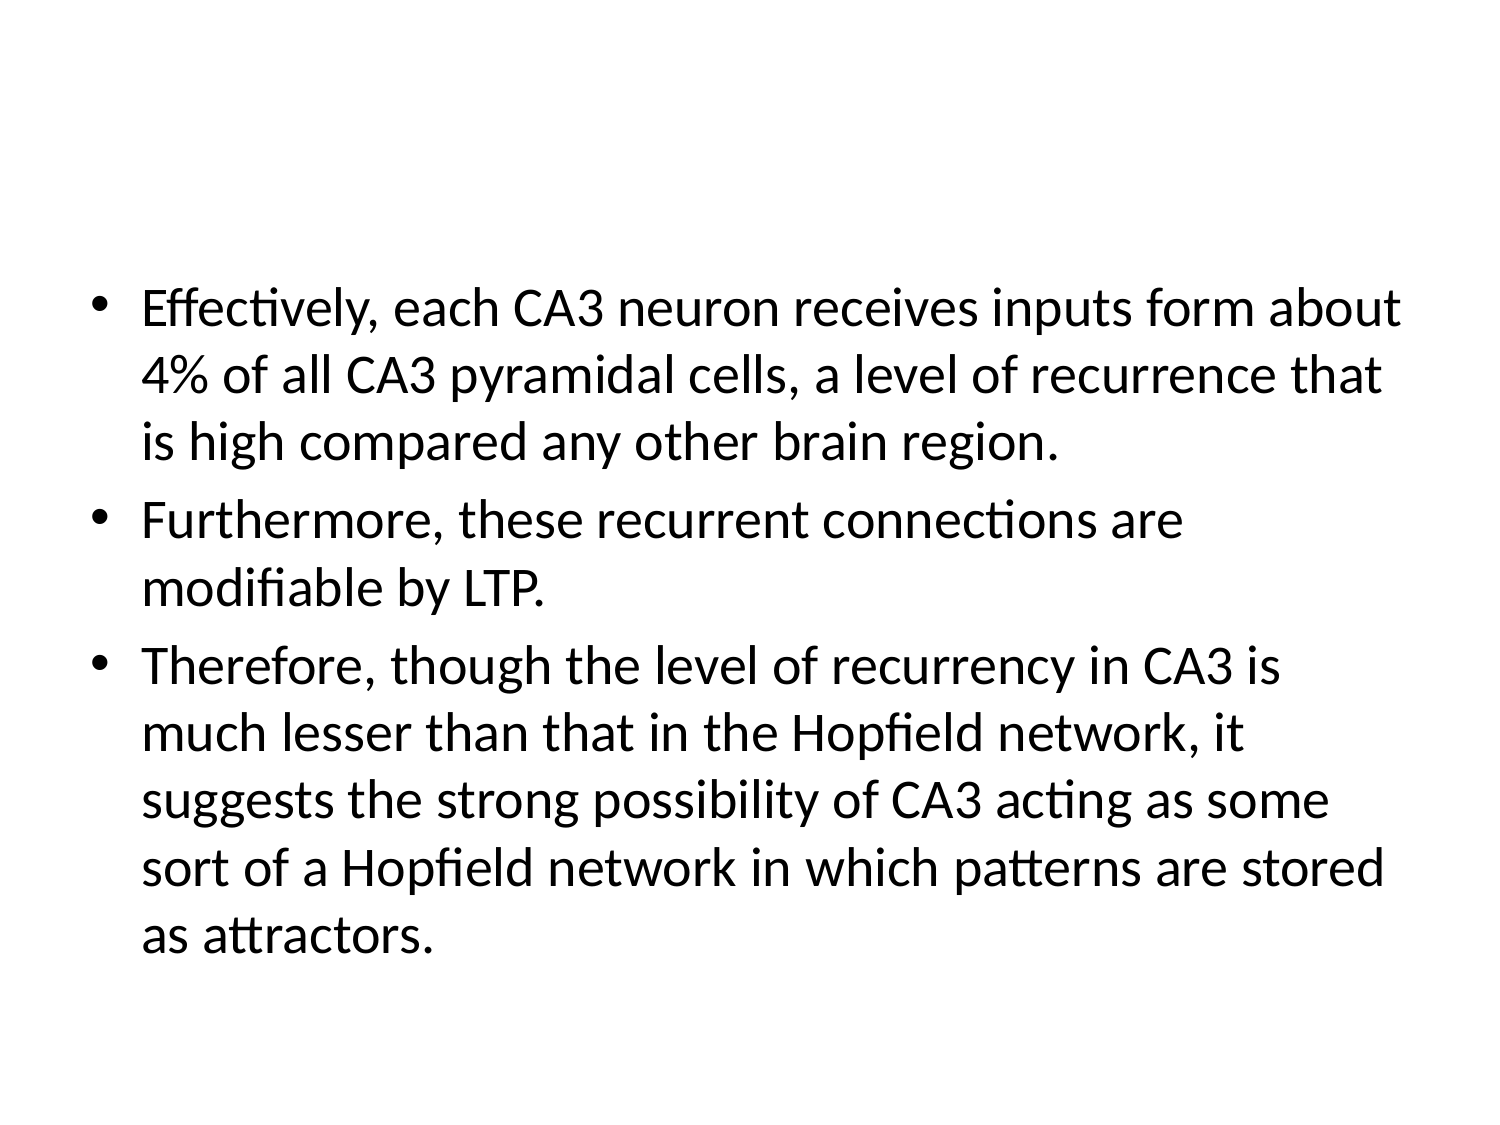

#
Effectively, each CA3 neuron receives inputs form about 4% of all CA3 pyramidal cells, a level of recurrence that is high compared any other brain region.
Furthermore, these recurrent connections are modifiable by LTP.
Therefore, though the level of recurrency in CA3 is much lesser than that in the Hopfield network, it suggests the strong possibility of CA3 acting as some sort of a Hopfield network in which patterns are stored as attractors.